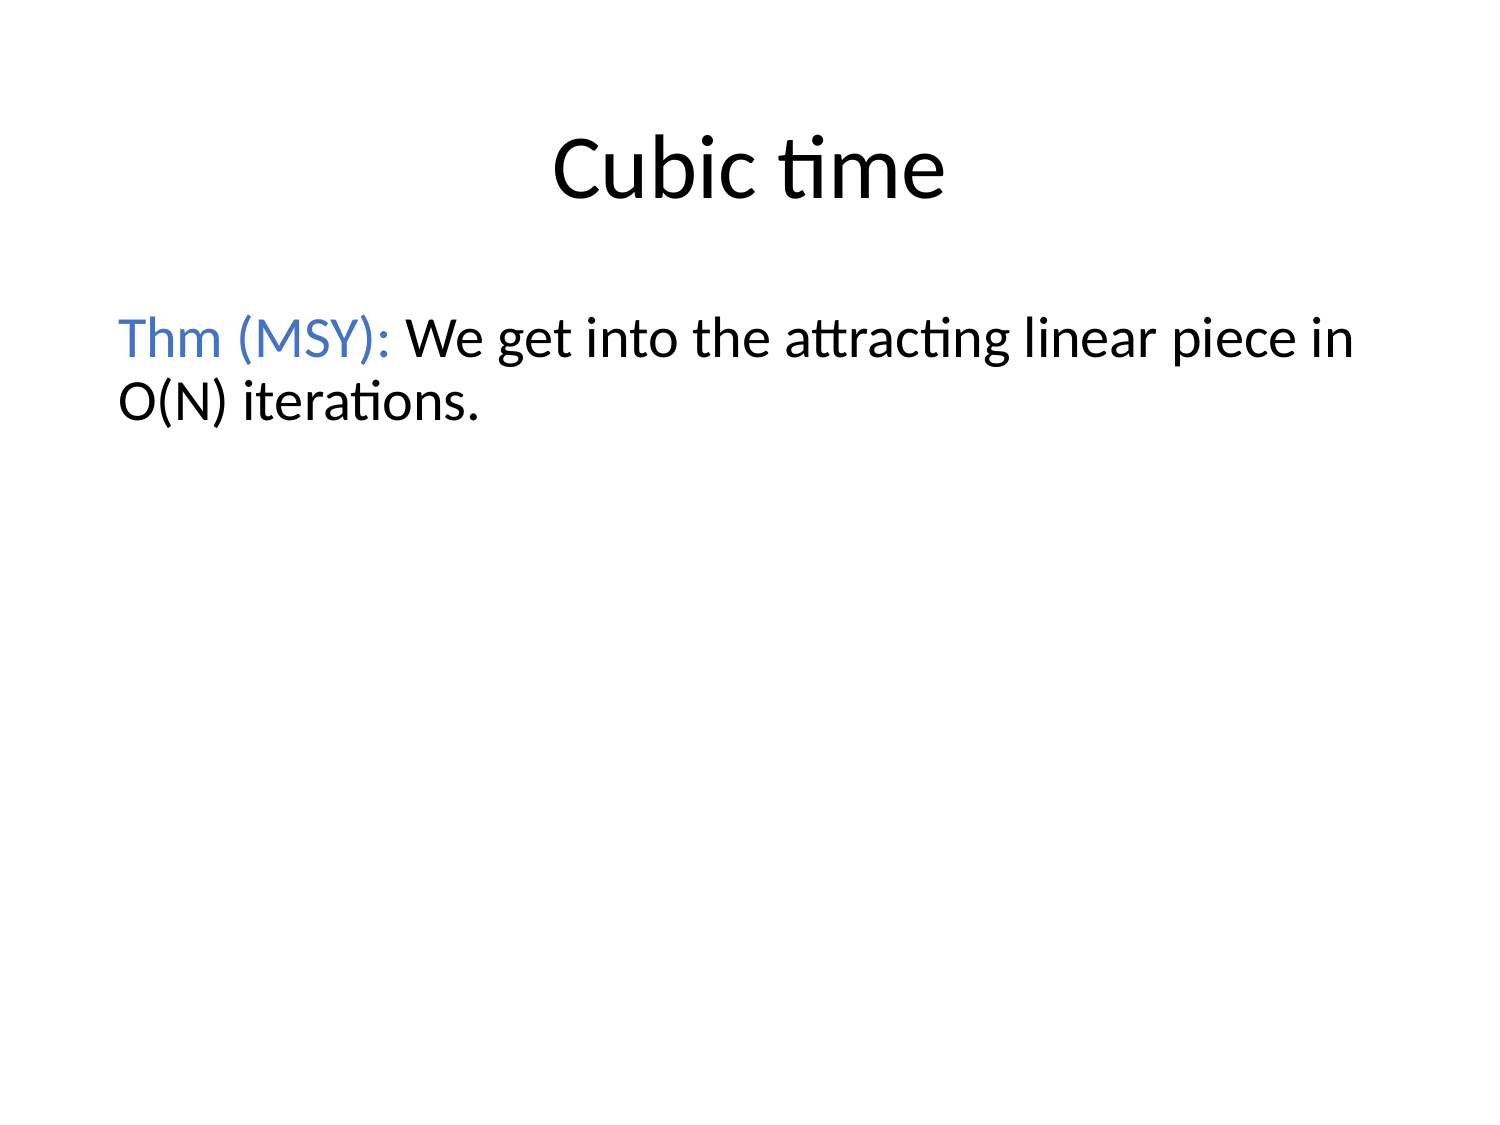

# Cubic time
Thm (MSY): We get into the attracting linear piece in O(N) iterations.